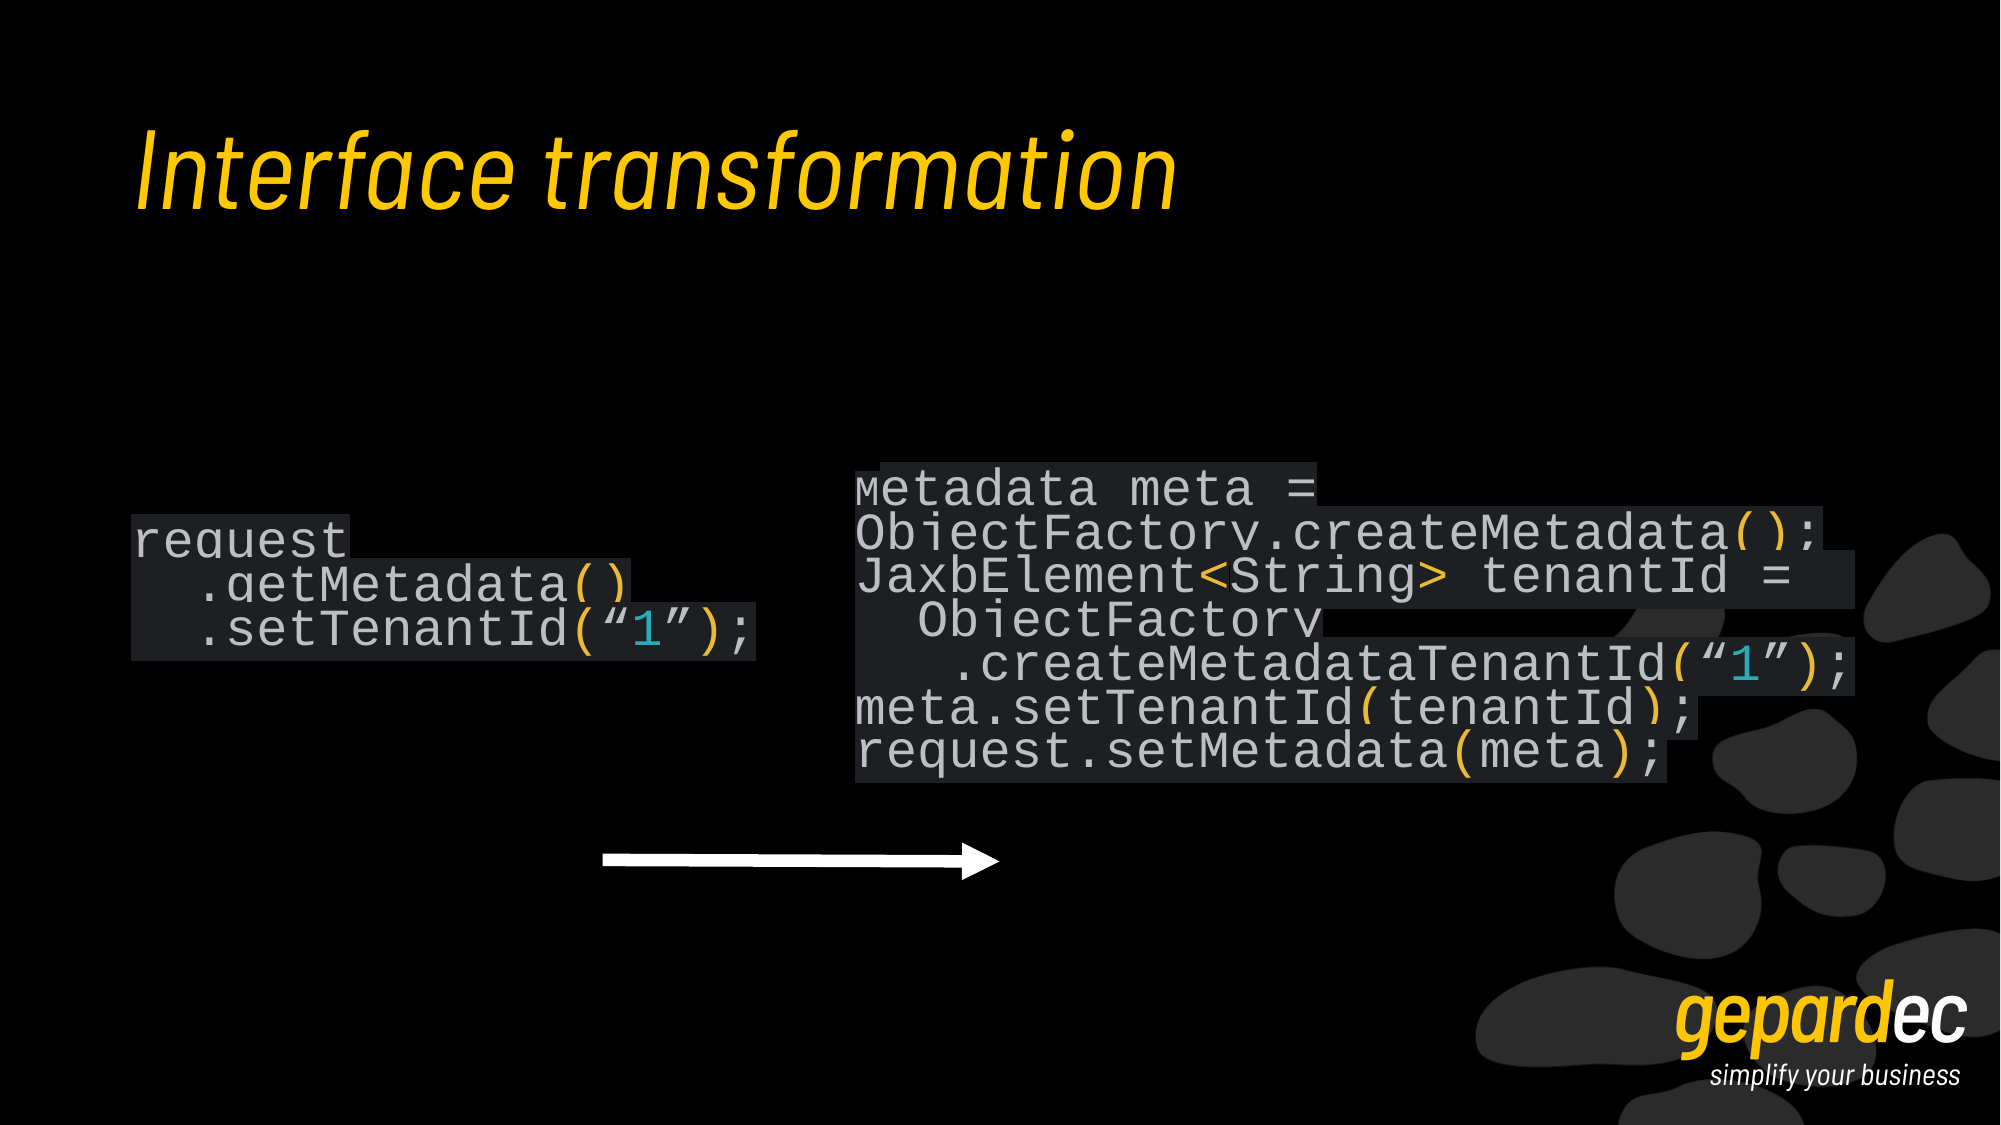

# Interface transformation

request
  .getMetadata()
  .setTenantId(“1”);

Metadata meta = ObjectFactory.createMetadata();
JaxbElement<String> tenantId =
  ObjectFactory
   .createMetadataTenantId(“1”);
meta.setTenantId(tenantId);
request.setMetadata(meta);